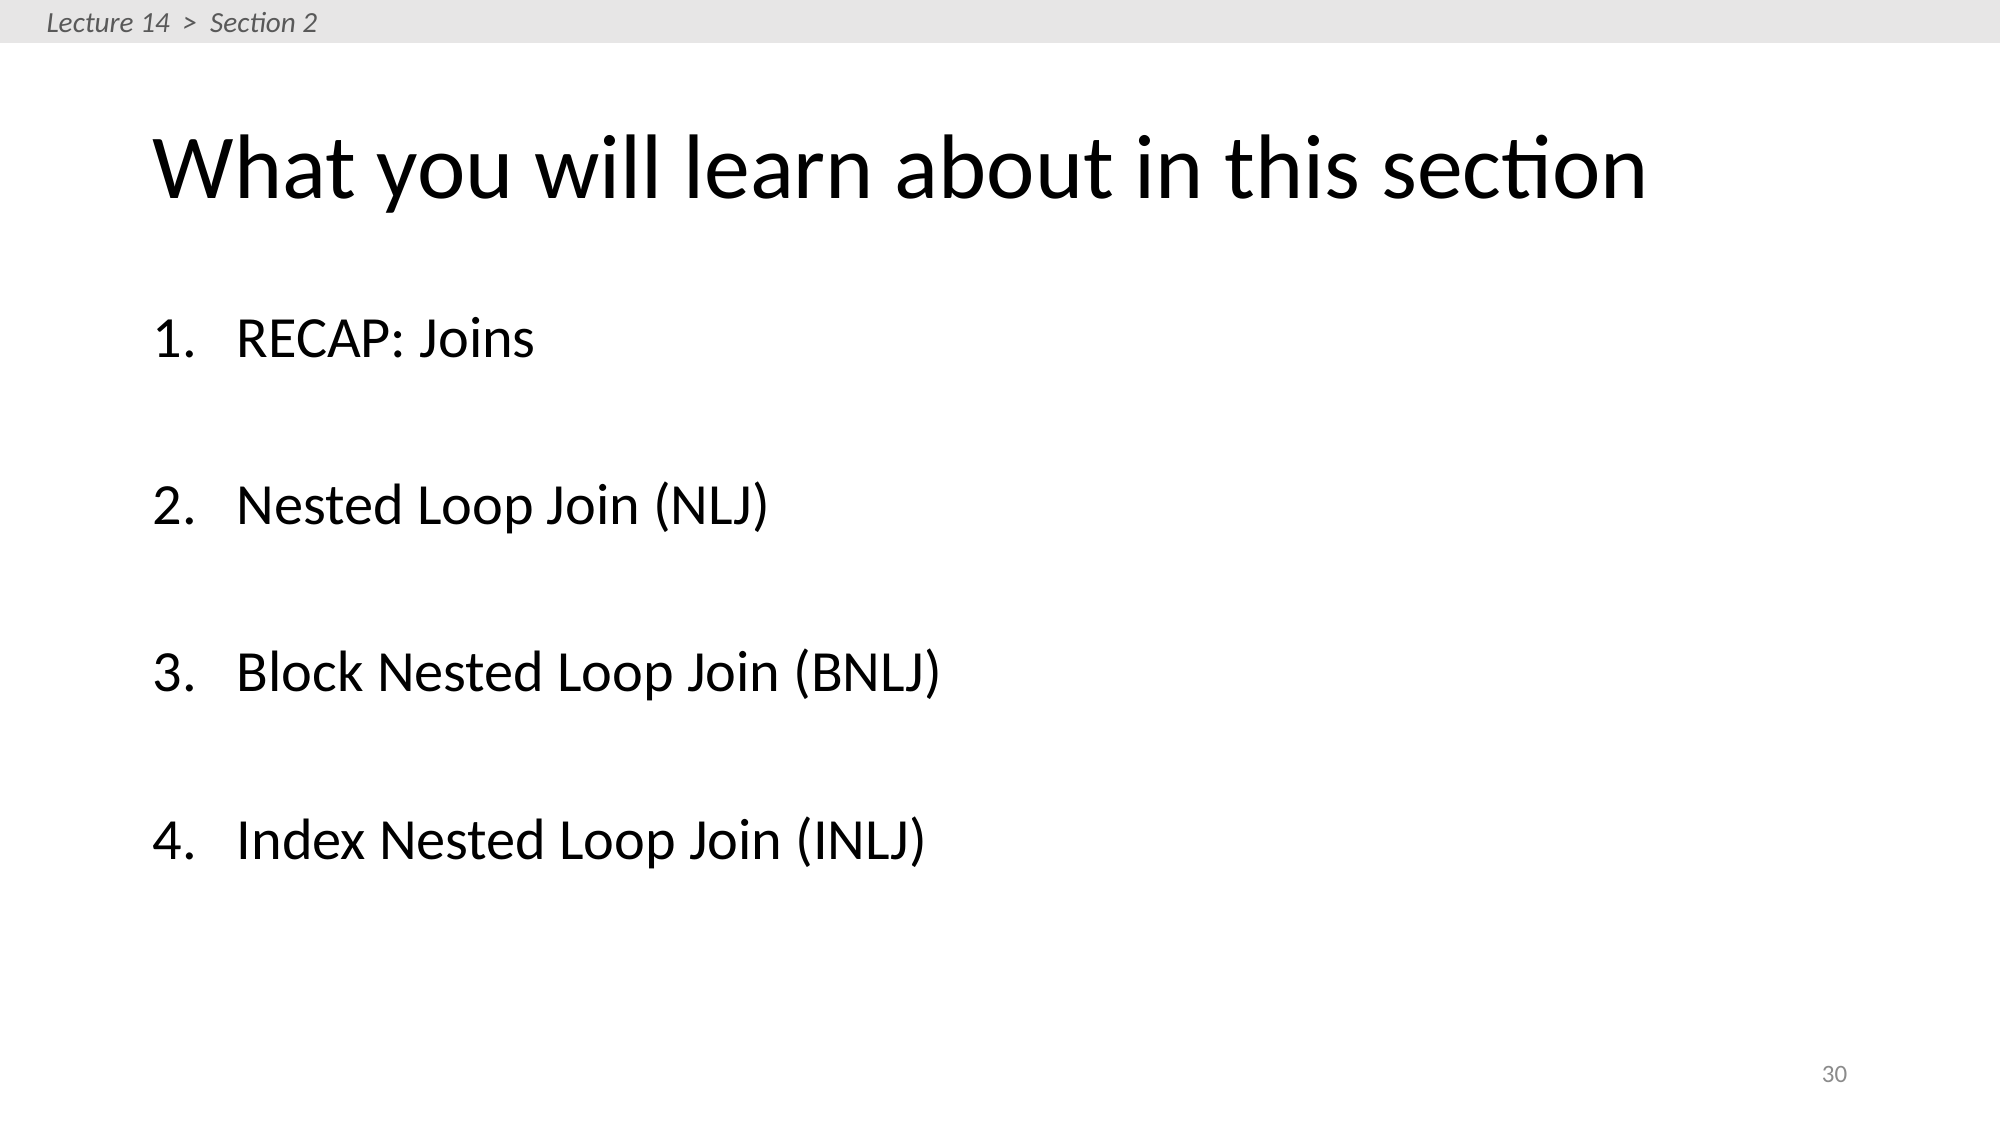

Lecture 14  >  Section 2
# What you will learn about in this section
RECAP: Joins

Nested Loop Join (NLJ)

Block Nested Loop Join (BNLJ)

Index Nested Loop Join (INLJ)

30